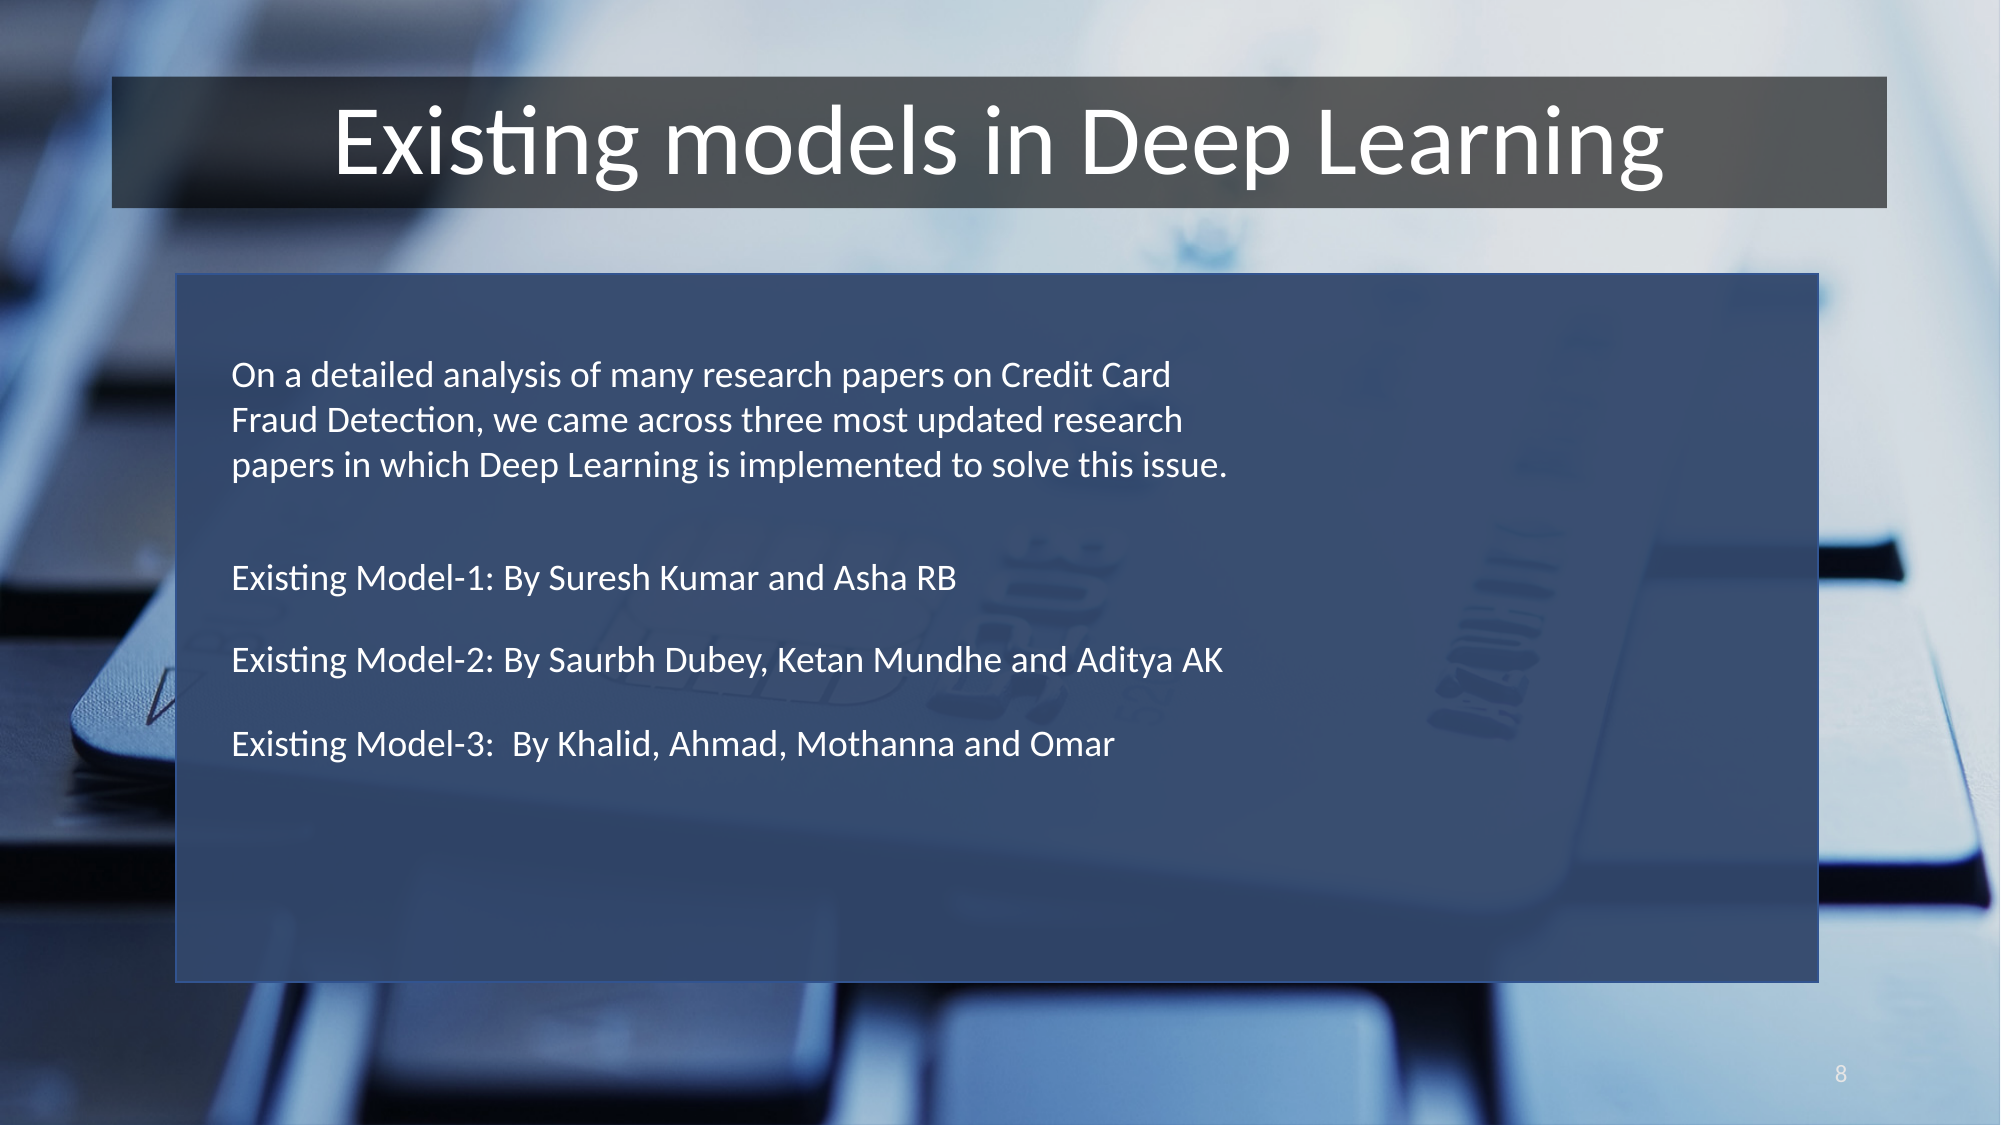

Existing models in Deep Learning

On a detailed analysis of many research papers on Credit Card Fraud Detection, we came across three most updated research papers in which Deep Learning is implemented to solve this issue.
Existing Model-1: By Suresh Kumar and Asha RB

Existing Model-2: By Saurbh Dubey, Ketan Mundhe and Aditya AK
Existing Model-3:  By Khalid, Ahmad, Mothanna and Omar
8